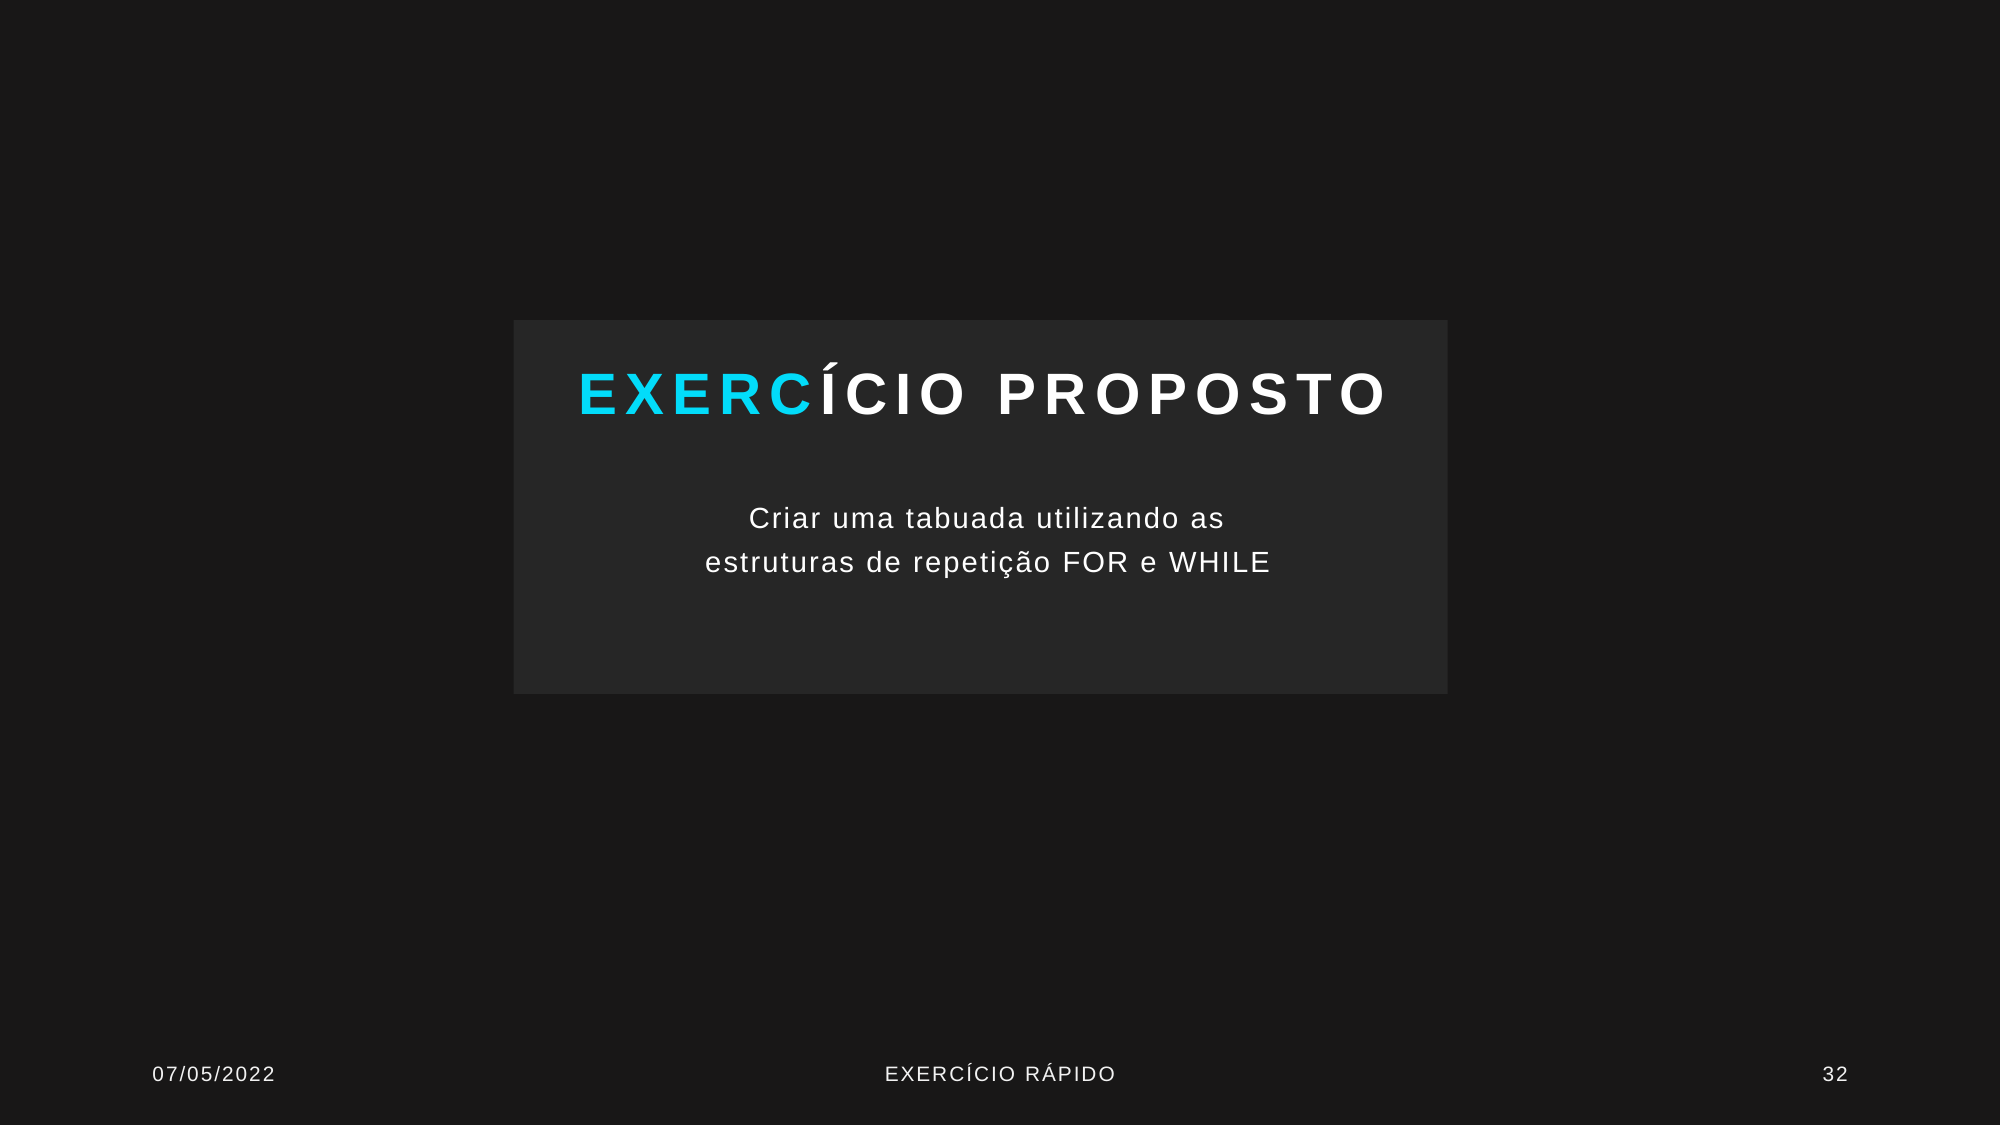

# Exercício proposto
Criar uma tabuada utilizando as estruturas de repetição FOR e WHILE
07/05/2022
Exercício Rápido
32